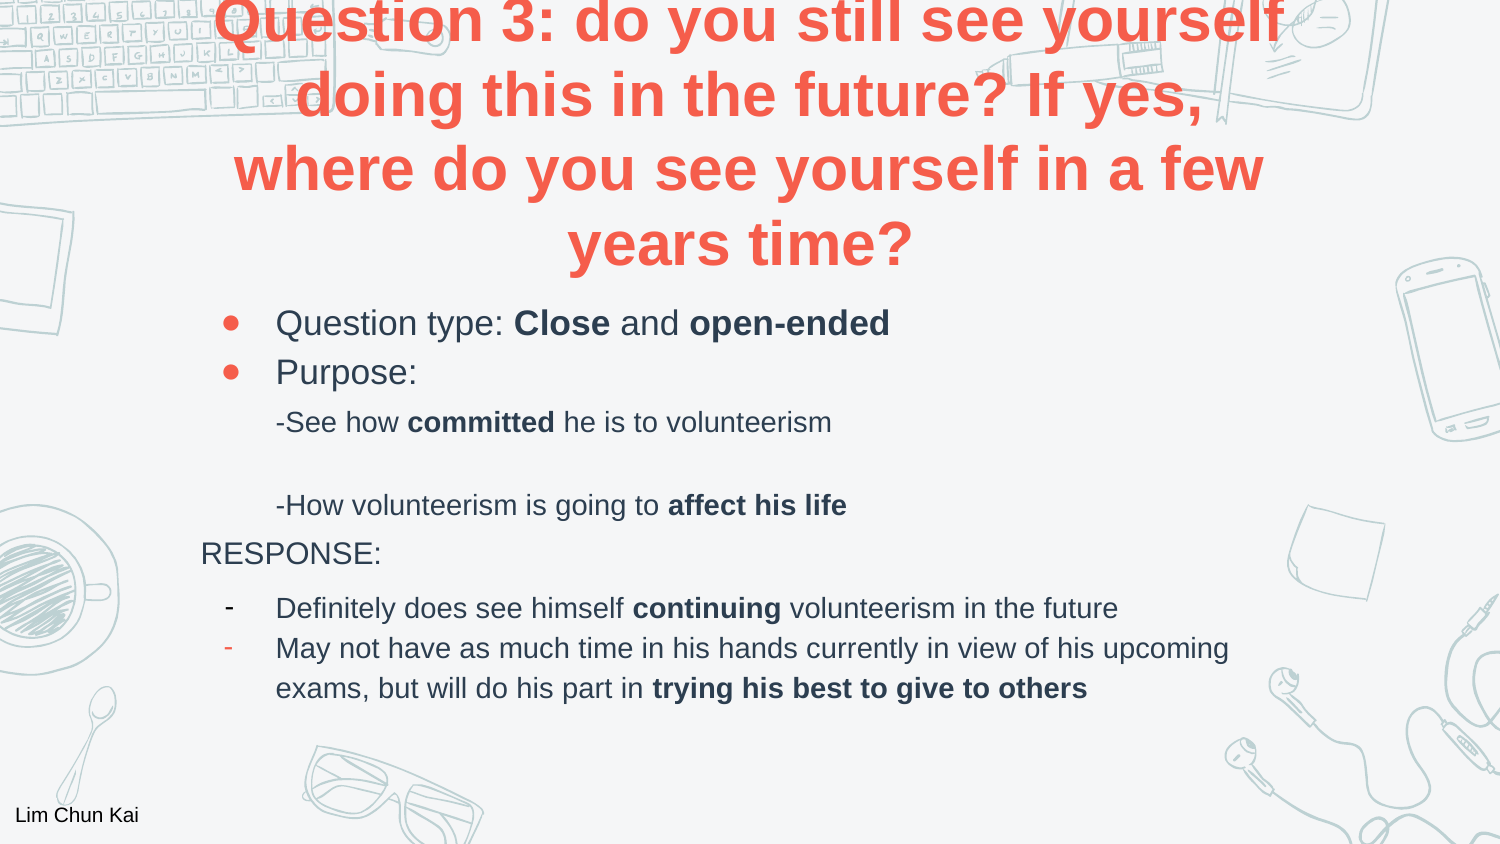

# Question 3: do you still see yourself doing this in the future? If yes, where do you see yourself in a few years time?
Question type: Close and open-ended
Purpose:
-See how committed he is to volunteerism
-How volunteerism is going to affect his life
RESPONSE:
Definitely does see himself continuing volunteerism in the future
May not have as much time in his hands currently in view of his upcoming exams, but will do his part in trying his best to give to others

Lim Chun Kai